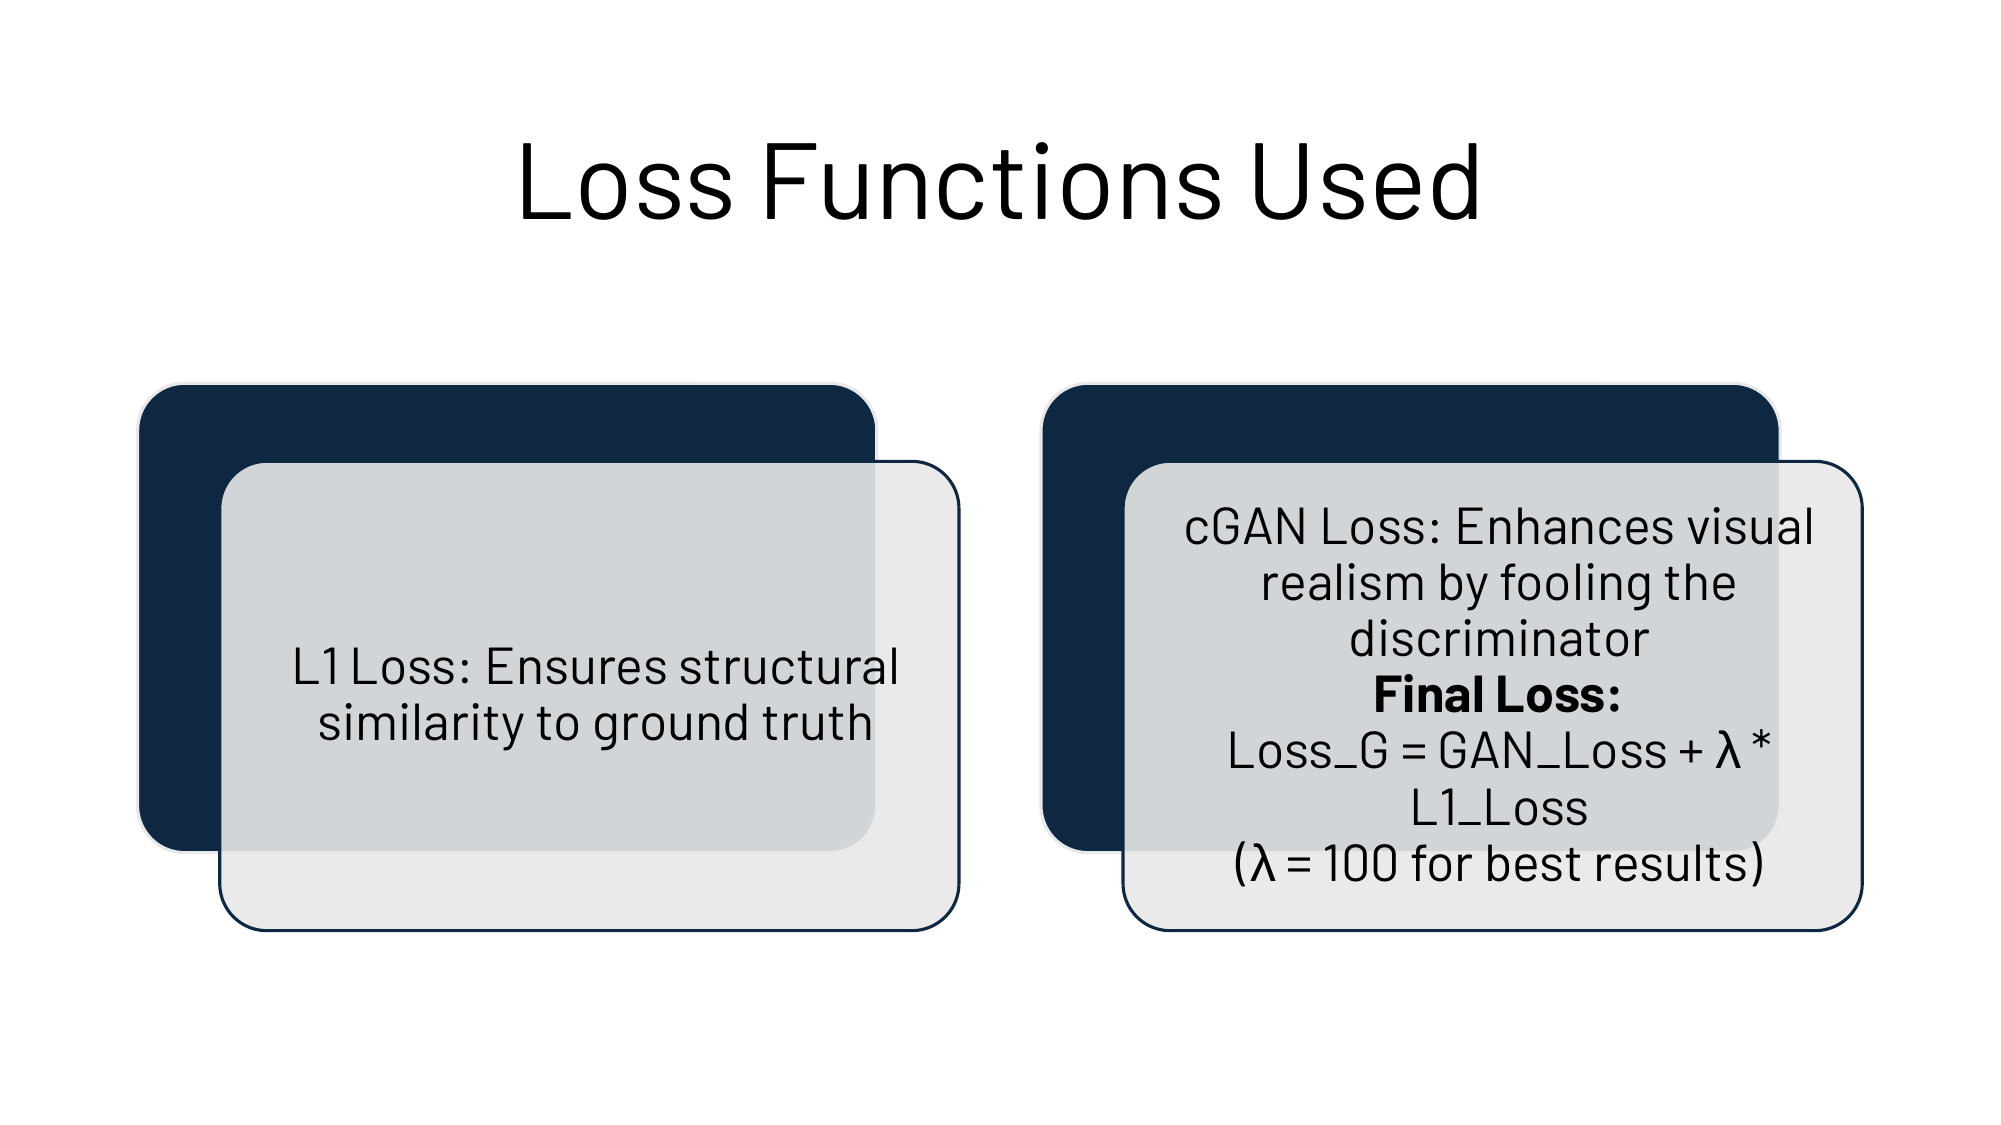

# Loss Functions Used
L1 Loss: Ensures structural similarity to ground truth
cGAN Loss: Enhances visual realism by fooling the discriminator
Final Loss:
Loss_G = GAN_Loss + λ * L1_Loss
(λ = 100 for best results)
19